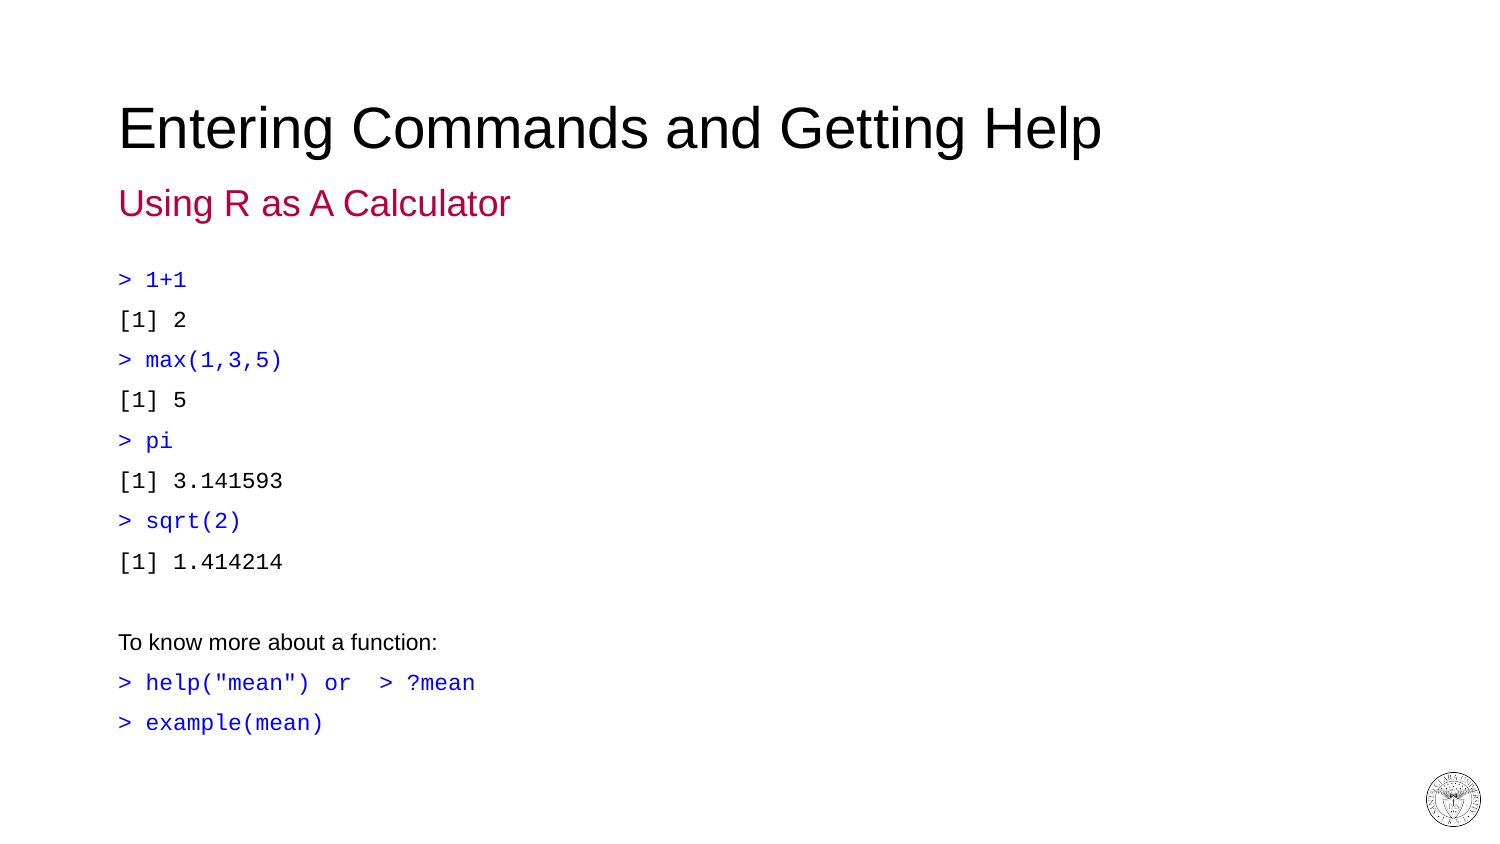

# Entering Commands and Getting Help
Using R as A Calculator
> 1+1
[1] 2
> max(1,3,5)
[1] 5
> pi
[1] 3.141593
> sqrt(2)
[1] 1.414214

To know more about a function:
> help("mean") or  > ?mean
> example(mean)